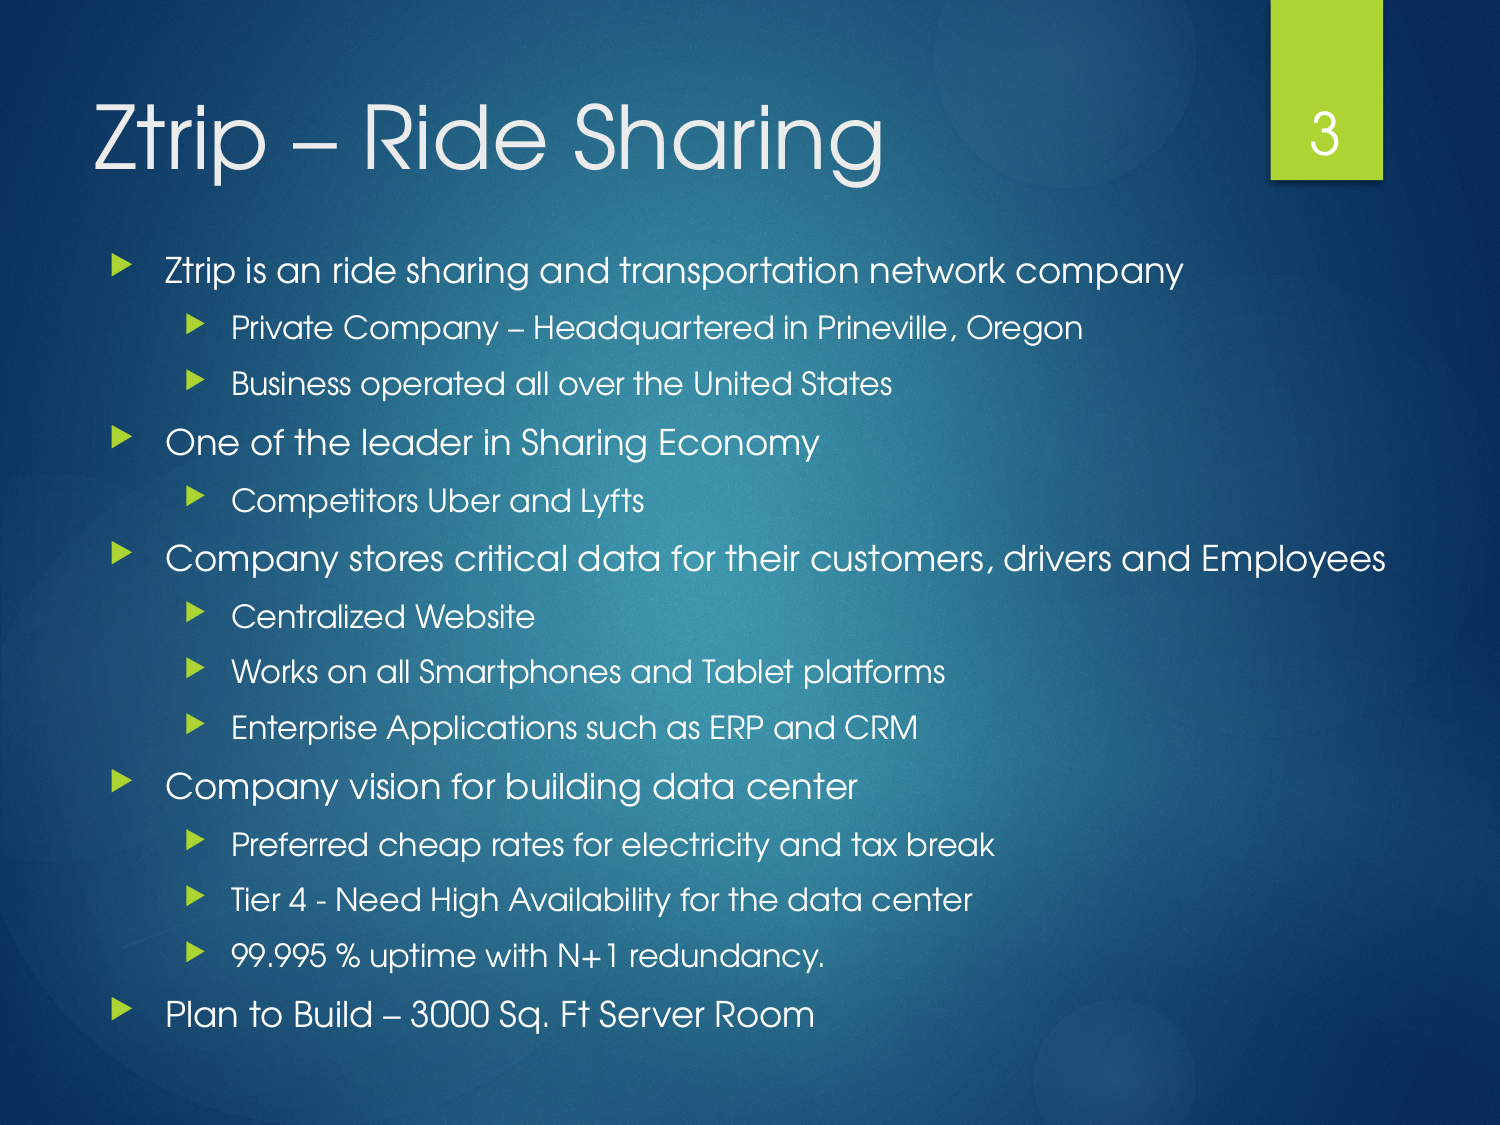

3
# Ztrip – Ride Sharing
Ztrip is an ride sharing and transportation network company
Private Company – Headquartered in Prineville, Oregon
Business operated all over the United States
One of the leader in Sharing Economy
Competitors Uber and Lyfts
Company stores critical data for their customers, drivers and Employees
Centralized Website
Works on all Smartphones and Tablet platforms
Enterprise Applications such as ERP and CRM
Company vision for building data center
Preferred cheap rates for electricity and tax break
Tier 4 - Need High Availability for the data center
99.995 % uptime with N+1 redundancy.
Plan to Build – 3000 Sq. Ft Server Room